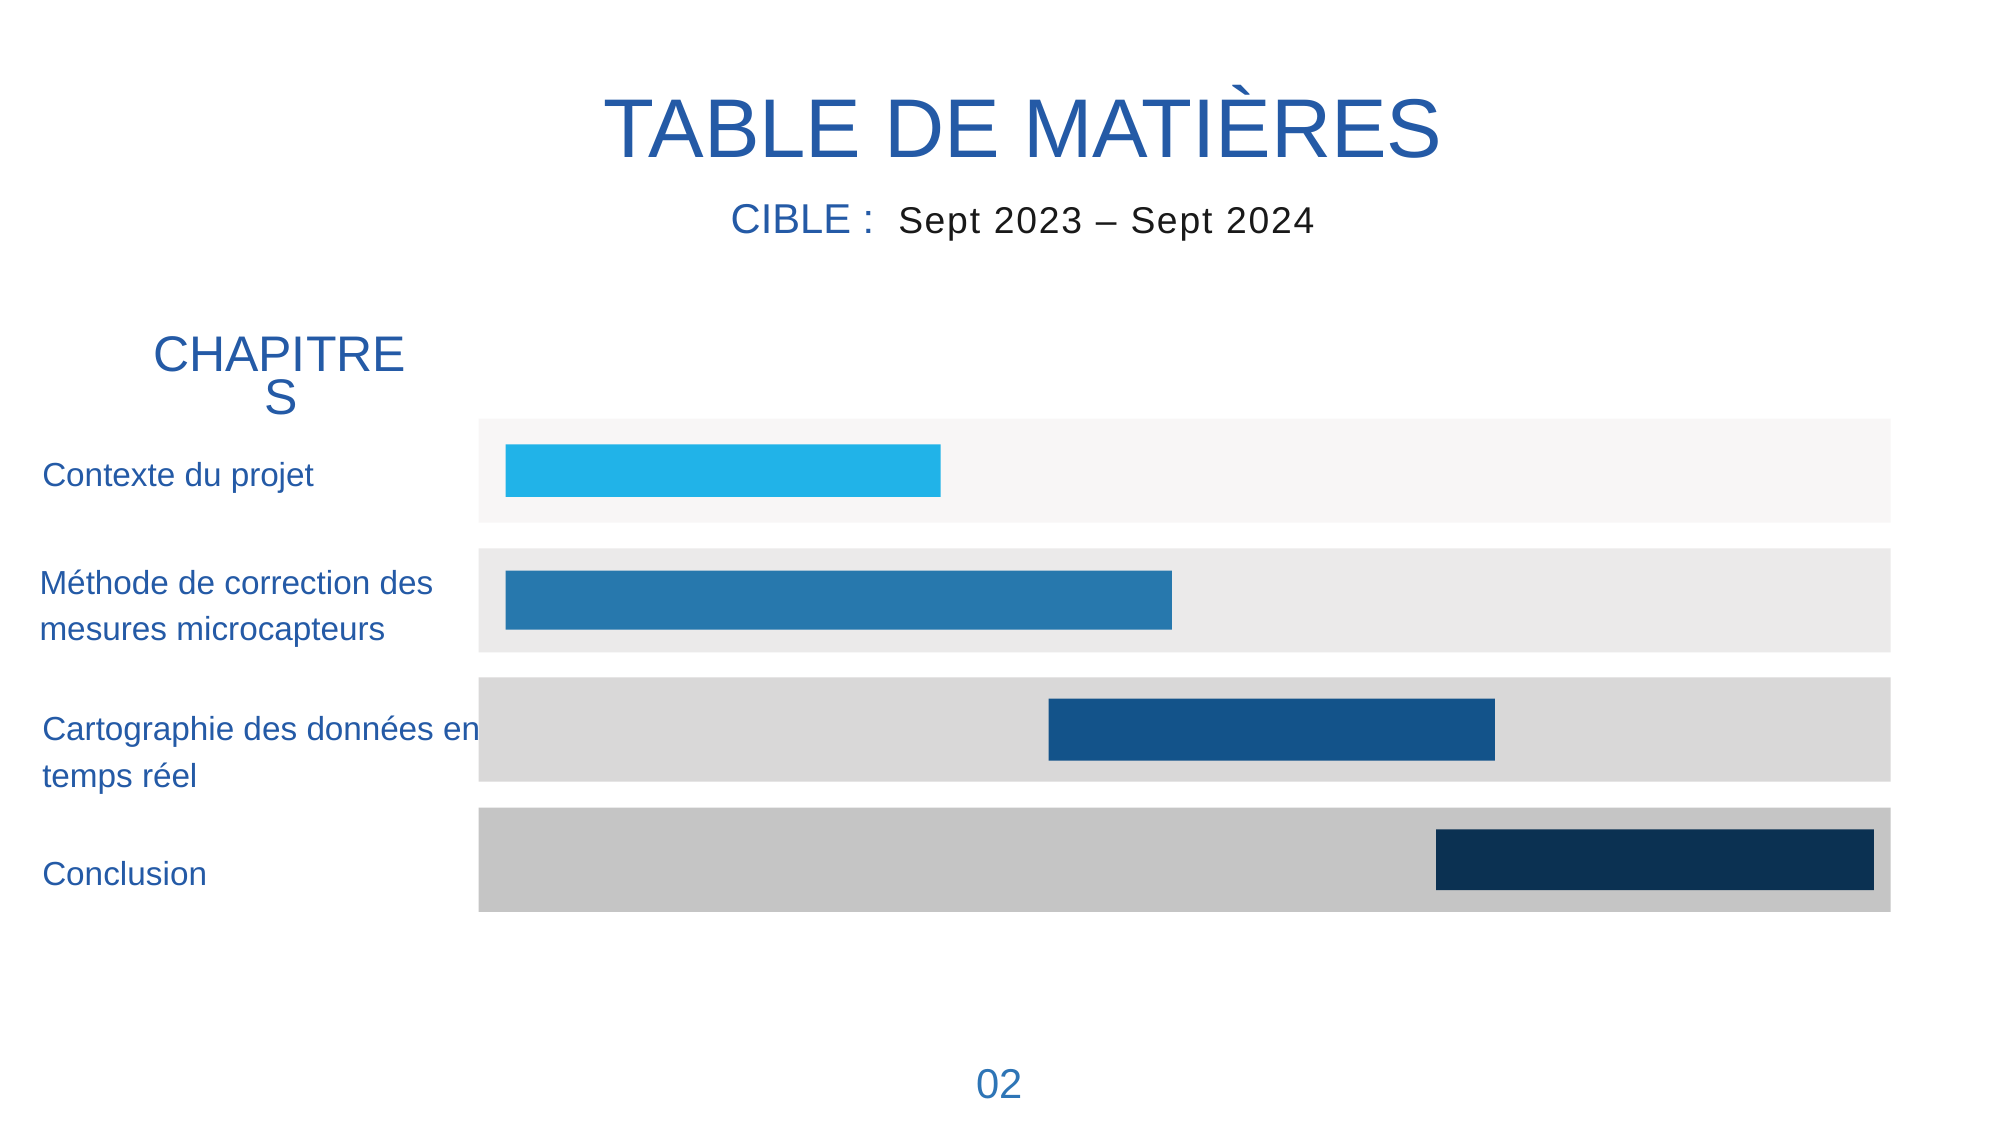

Table de matières
Cible :  Sept 2023 – Sept 2024
CHAPITRES

Contexte du projet

Méthode de correction des mesures microcapteurs

Cartographie des données en temps réel

Conclusion
02